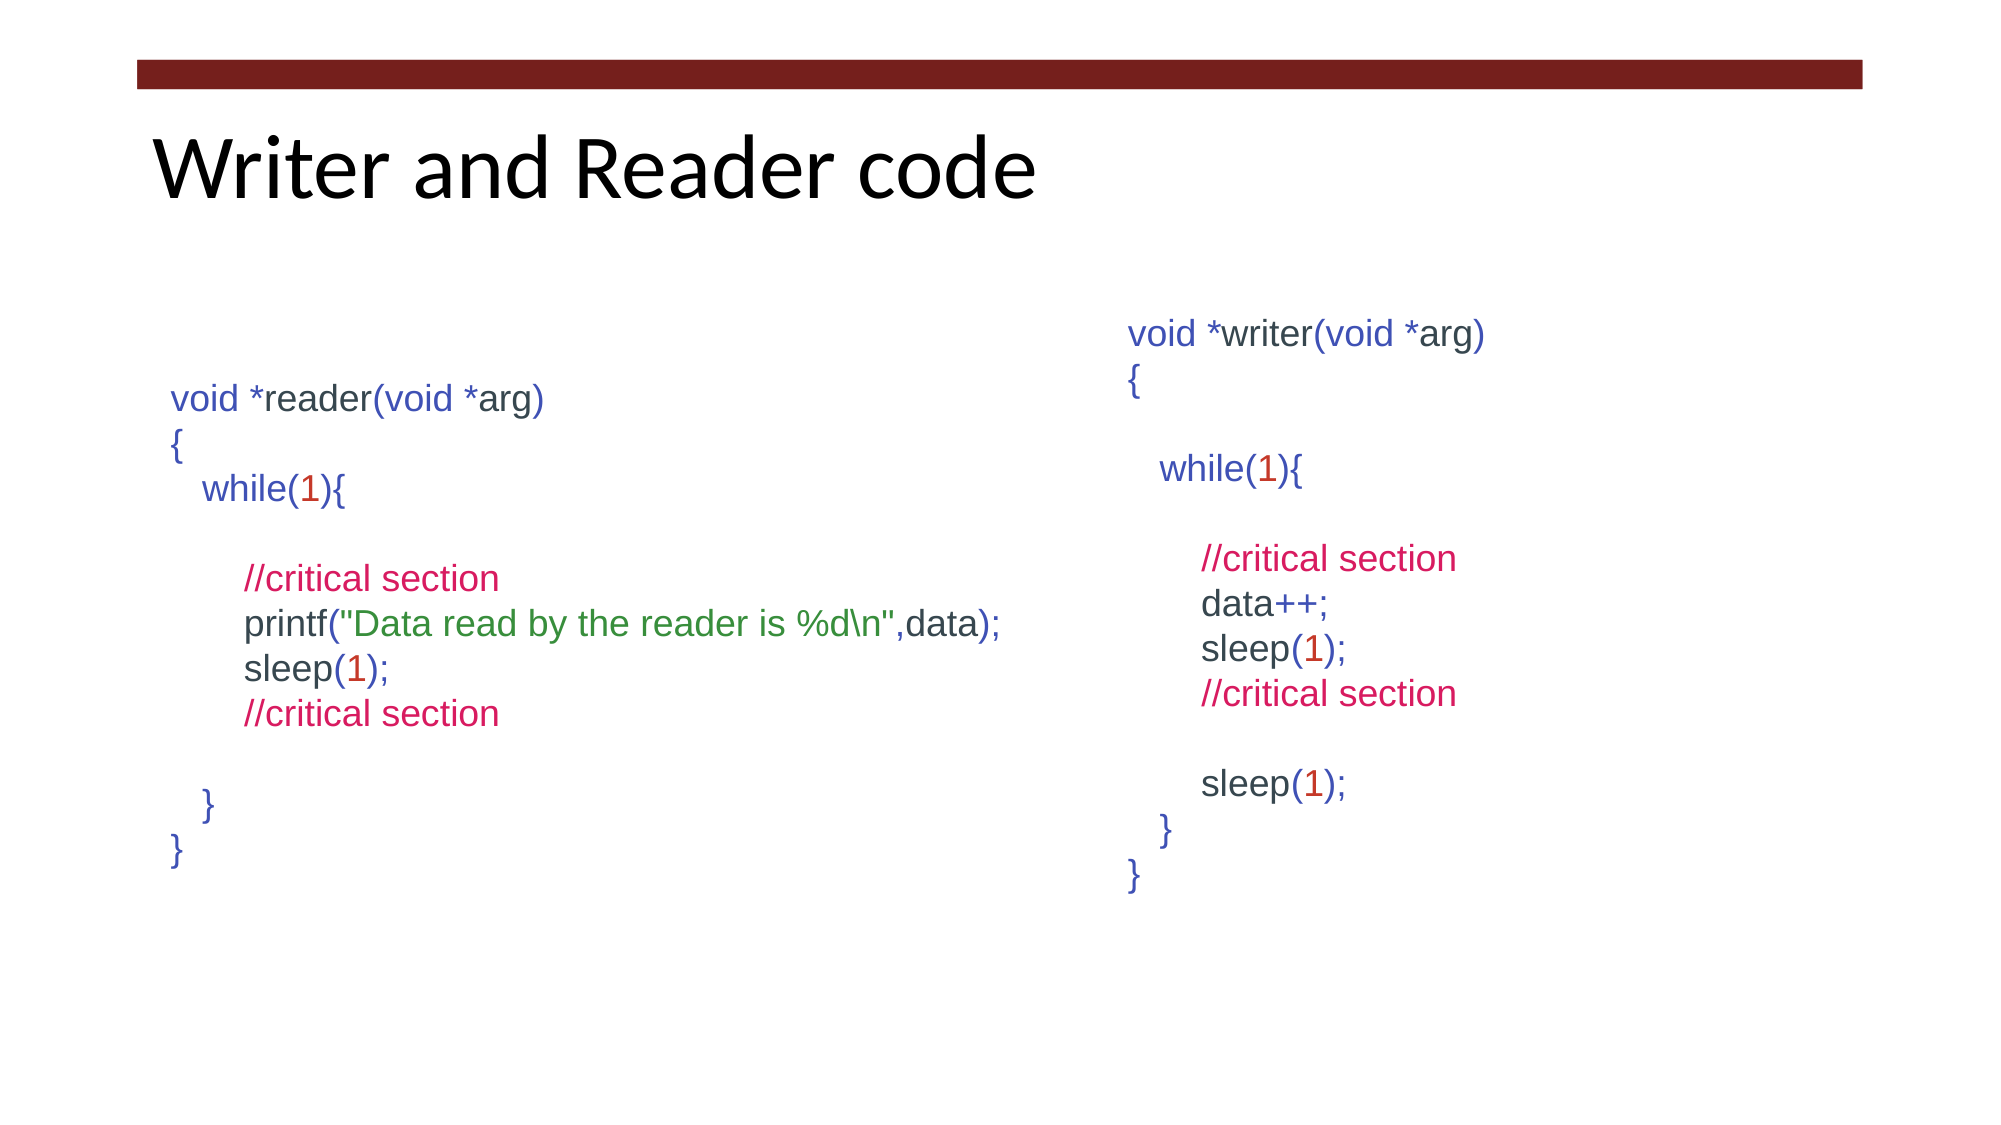

# Writer and Reader code

void *writer(void *arg)
{
   
   while(1){
       //critical section
       data++;
       sleep(1);
       //critical section
       sleep(1);
   }
}

void *reader(void *arg)
{
   while(1){
       //critical section
       printf("Data read by the reader is %d\n",data);
       sleep(1);
       //critical section
   }
}